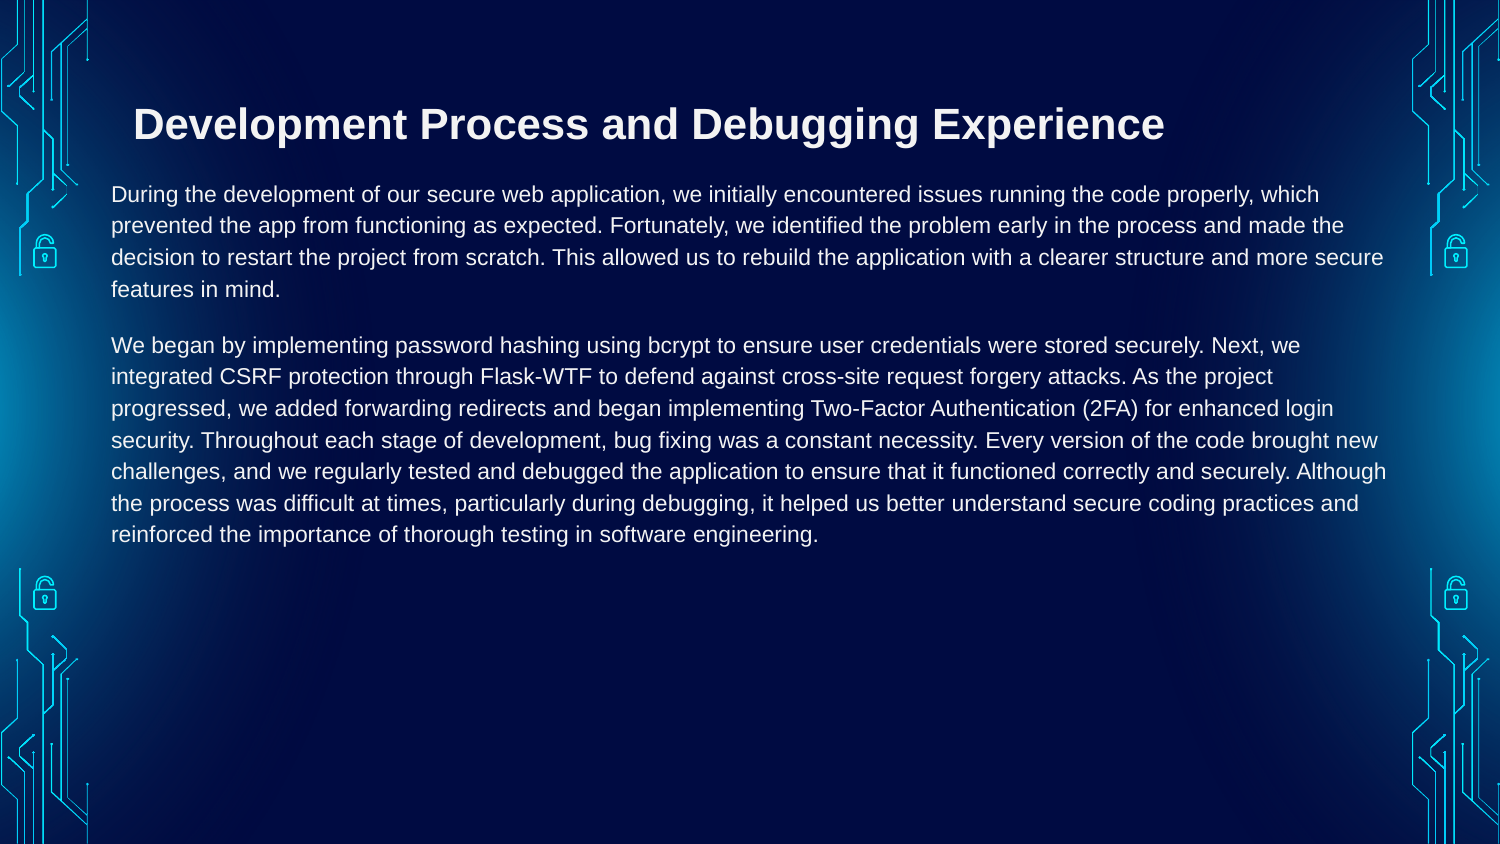

# Development Process and Debugging Experience

During the development of our secure web application, we initially encountered issues running the code properly, which prevented the app from functioning as expected. Fortunately, we identified the problem early in the process and made the decision to restart the project from scratch. This allowed us to rebuild the application with a clearer structure and more secure features in mind.
We began by implementing password hashing using bcrypt to ensure user credentials were stored securely. Next, we integrated CSRF protection through Flask-WTF to defend against cross-site request forgery attacks. As the project progressed, we added forwarding redirects and began implementing Two-Factor Authentication (2FA) for enhanced login security. Throughout each stage of development, bug fixing was a constant necessity. Every version of the code brought new challenges, and we regularly tested and debugged the application to ensure that it functioned correctly and securely. Although the process was difficult at times, particularly during debugging, it helped us better understand secure coding practices and reinforced the importance of thorough testing in software engineering.